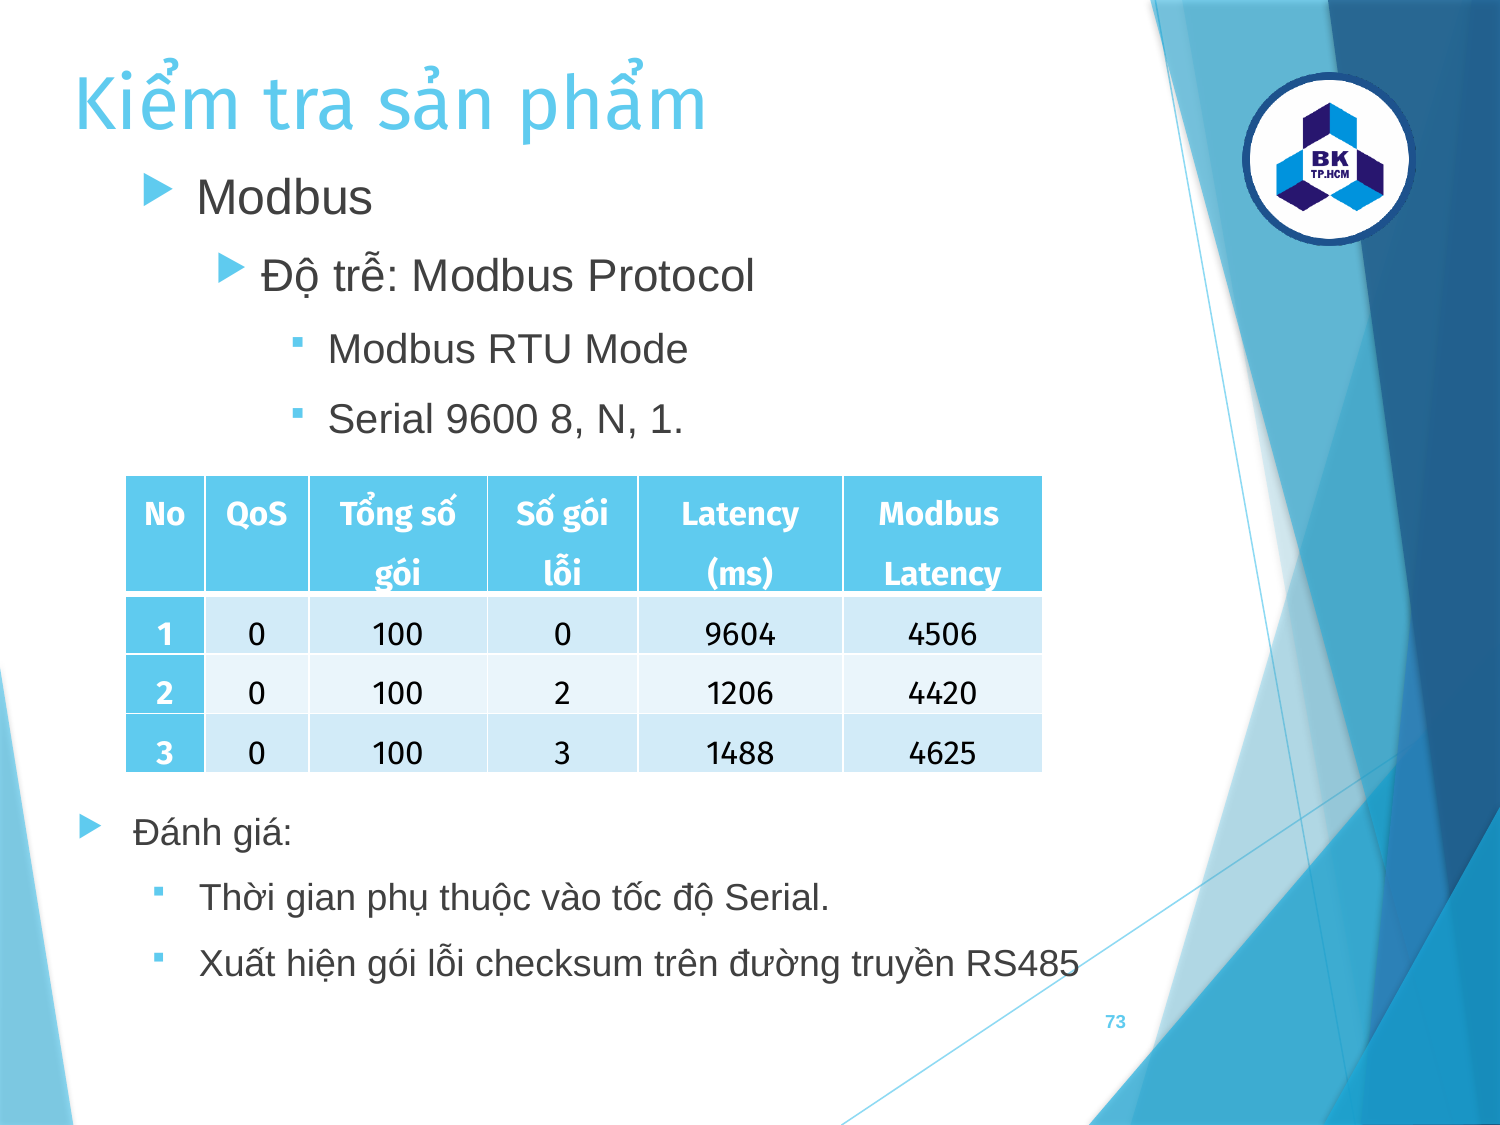

Kiểm tra sản phẩm
Modbus
Độ trễ: Modbus Protocol
Modbus RTU Mode
Serial 9600 8, N, 1.
| No | QoS | Tổng số gói | Số gói lỗi | Latency (ms) | Modbus Latency |
| --- | --- | --- | --- | --- | --- |
| 1 | 0 | 100 | 0 | 9604 | 4506 |
| 2 | 0 | 100 | 2 | 1206 | 4420 |
| 3 | 0 | 100 | 3 | 1488 | 4625 |
Đánh giá:
Thời gian phụ thuộc vào tốc độ Serial.
Xuất hiện gói lỗi checksum trên đường truyền RS485
73